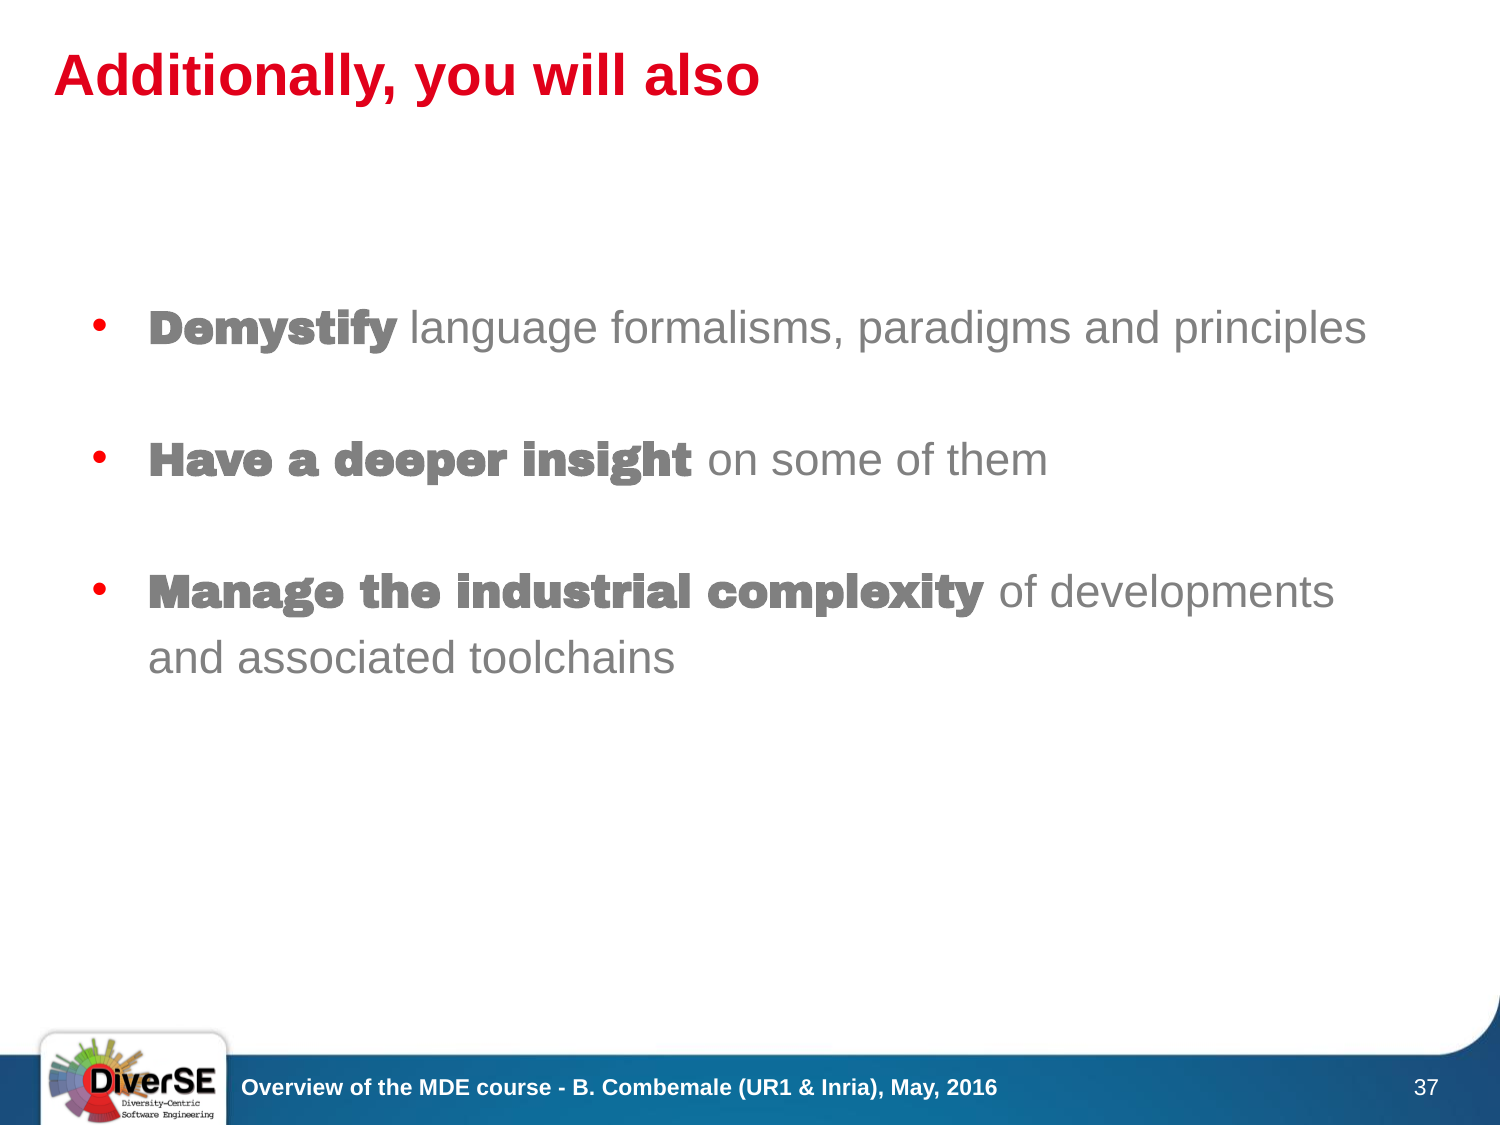

# Additionally, you will also
Demystify language formalisms, paradigms and principles

Have a deeper insight on some of them

Manage the industrial complexity of developments and associated toolchains
Overview of the MDE course - B. Combemale (UR1 & Inria), May, 2016
37